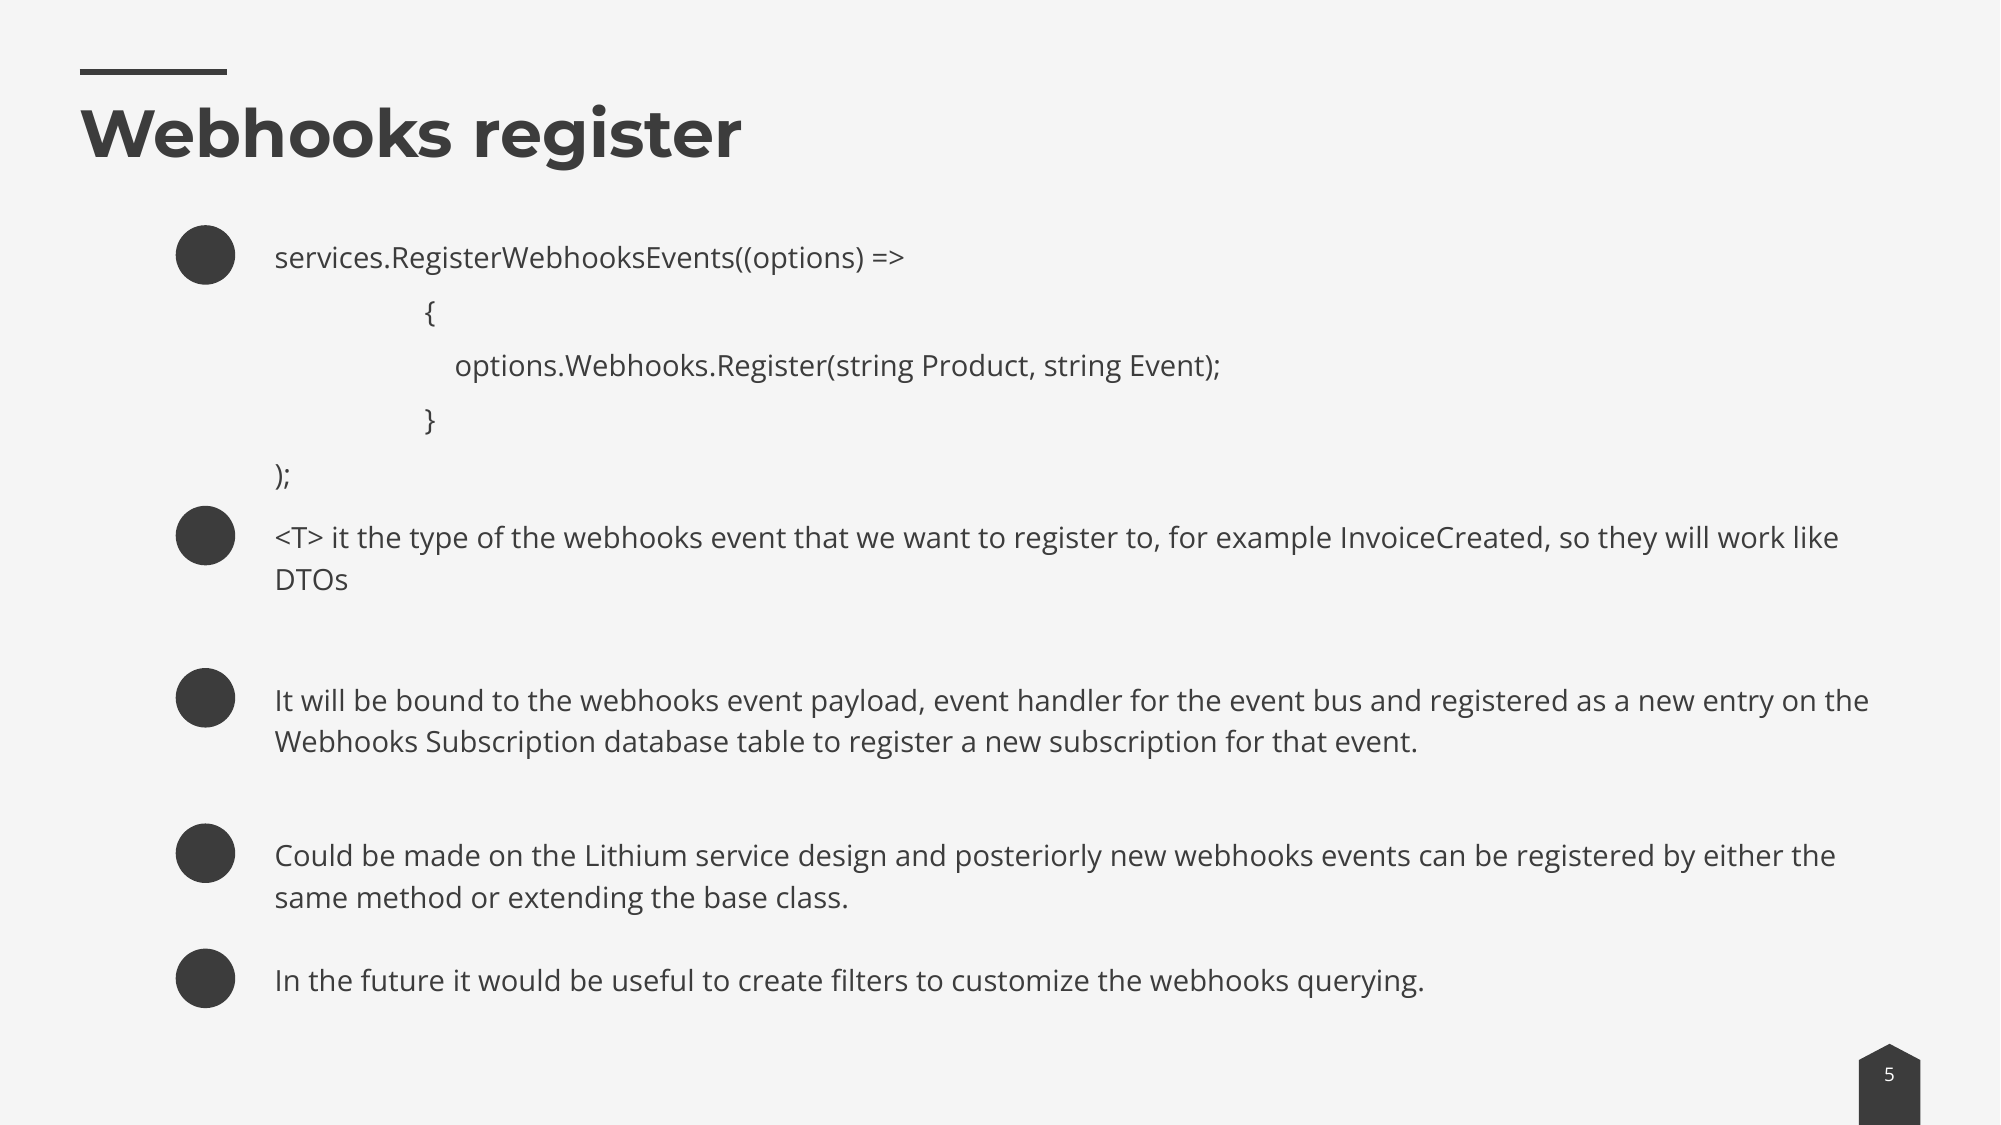

# Webhooks register
services.RegisterWebhooksEvents((options) =>
                    {
                        options.Webhooks.Register(string Product, string Event);
	}
);

<T> it the type of the webhooks event that we want to register to, for example InvoiceCreated, so they will work like DTOs

It will be bound to the webhooks event payload, event handler for the event bus and registered as a new entry on the Webhooks Subscription database table to register a new subscription for that event.

Could be made on the Lithium service design and posteriorly new webhooks events can be registered by either the same method or extending the base class.

In the future it would be useful to create filters to customize the webhooks querying.

5